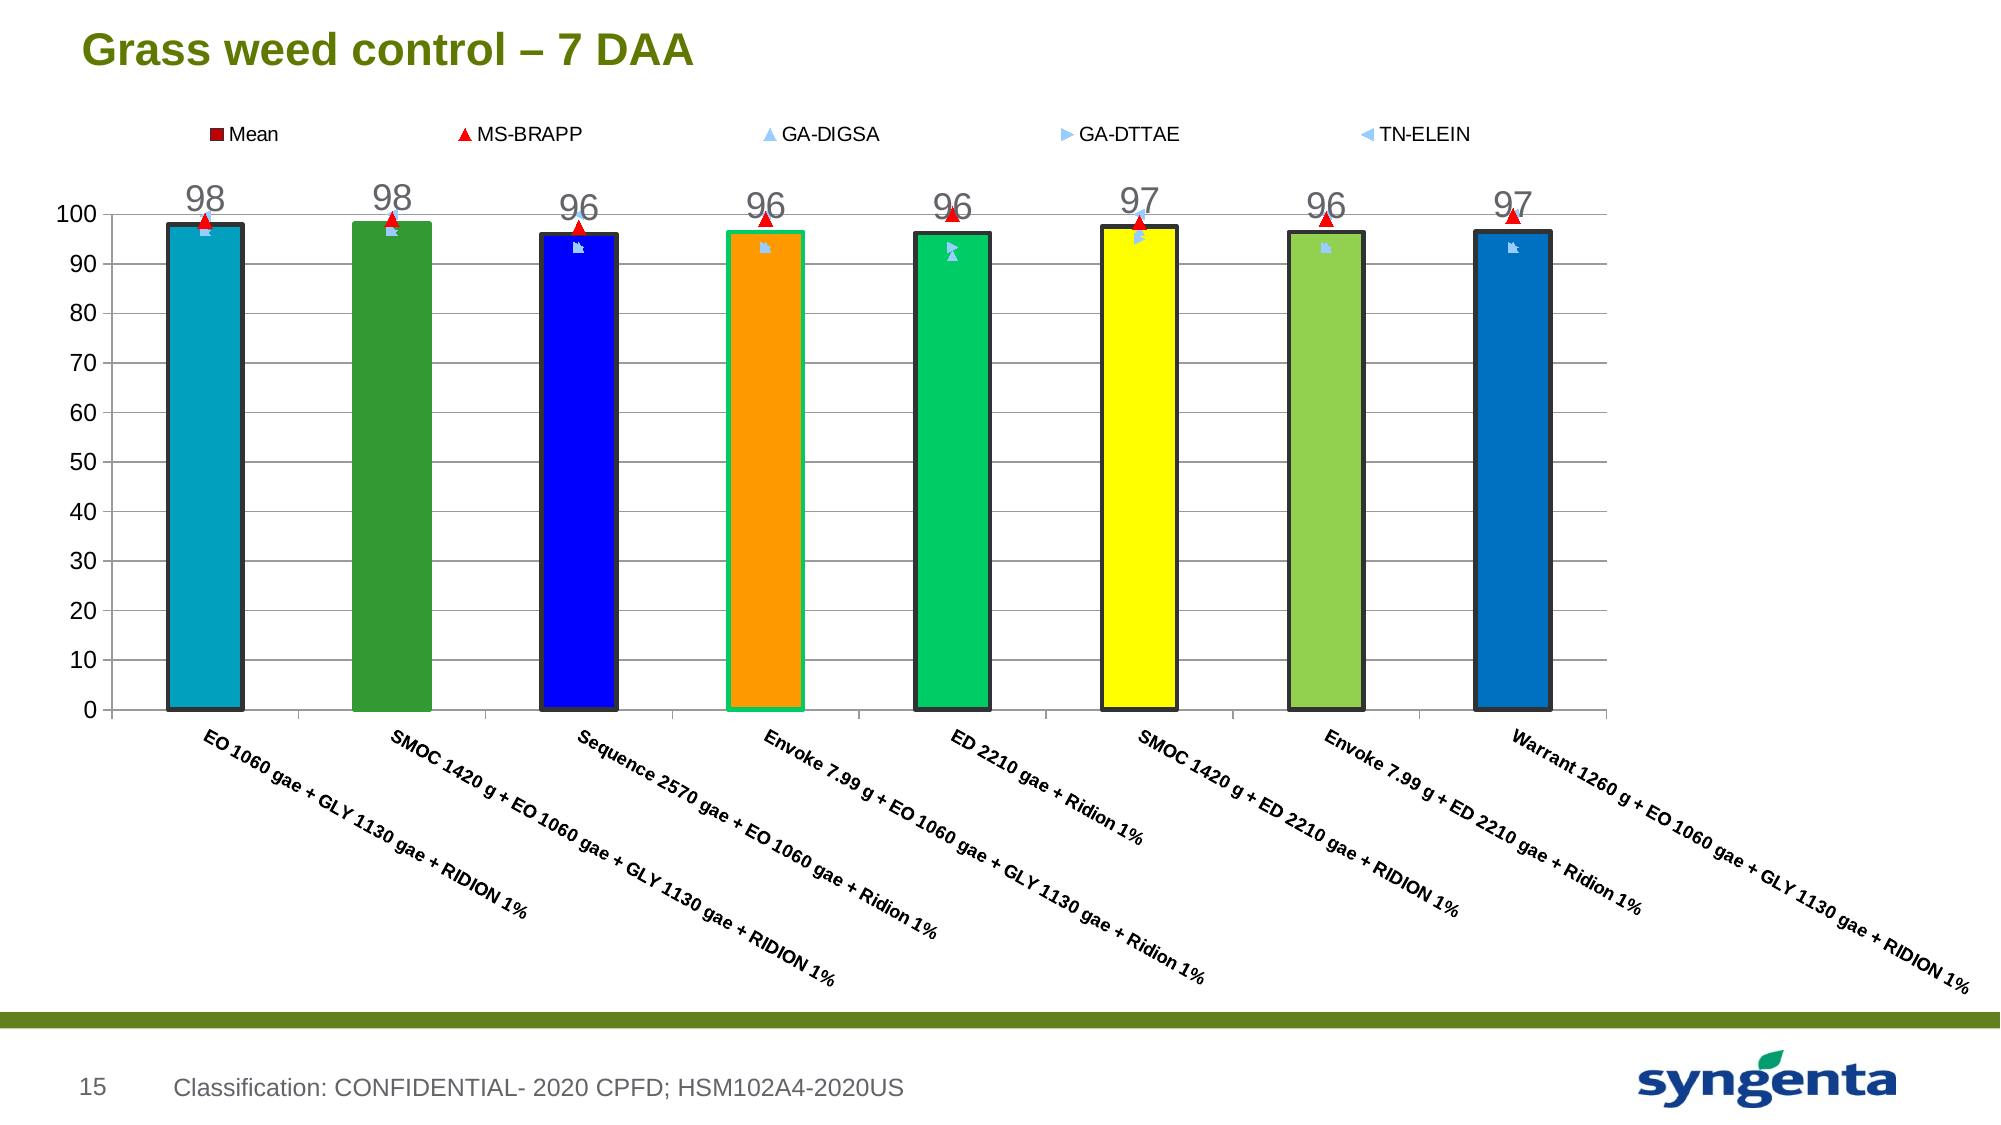

# Grass weed control – 7 DAA

### Chart

| Category | Mean | MS-BRAPP | GA-DIGSA | GA-DTTAE | TN-ELEIN |
|---|---|---|---|---|---|
| EO 1060 gae + GLY 1130 gae + RIDION 1% | 97.916666666666 | 98.666666666666 | 96.666666666666 | 96.666666666666 | 99.666666666666 |
| SMOC 1420 g + EO 1060 gae + GLY 1130 gae + RIDION 1% | 98.083333333333 | 99.0 | 96.666666666666 | 96.666666666666 | 100.0 |
| Sequence 2570 gae + EO 1060 gae + Ridion 1% | 95.99999999999974 | 97.33333333333299 | 93.33333333333299 | 93.33333333333299 | 100.0 |
| Envoke 7.99 g + EO 1060 gae + GLY 1130 gae + Ridion 1% | 96.41666666666649 | 99.0 | 93.33333333333299 | 93.33333333333299 | 100.0 |
| ED 2210 gae + Ridion 1% | 96.24999999999974 | 100.0 | 91.666666666666 | 93.33333333333299 | 100.0 |
| SMOC 1420 g + ED 2210 gae + RIDION 1% | 97.49999999999974 | 98.33333333333299 | 96.666666666666 | 95.0 | 100.0 |
| Envoke 7.99 g + ED 2210 gae + Ridion 1% | 96.41666666666649 | 99.0 | 93.33333333333299 | 93.33333333333299 | 100.0 |
| Warrant 1260 g + EO 1060 gae + GLY 1130 gae + RIDION 1% | 96.58333333333299 | 99.666666666666 | 93.33333333333299 | 93.33333333333299 | 100.0 |
Classification: CONFIDENTIAL- 2020 CPFD; HSM102A4-2020US